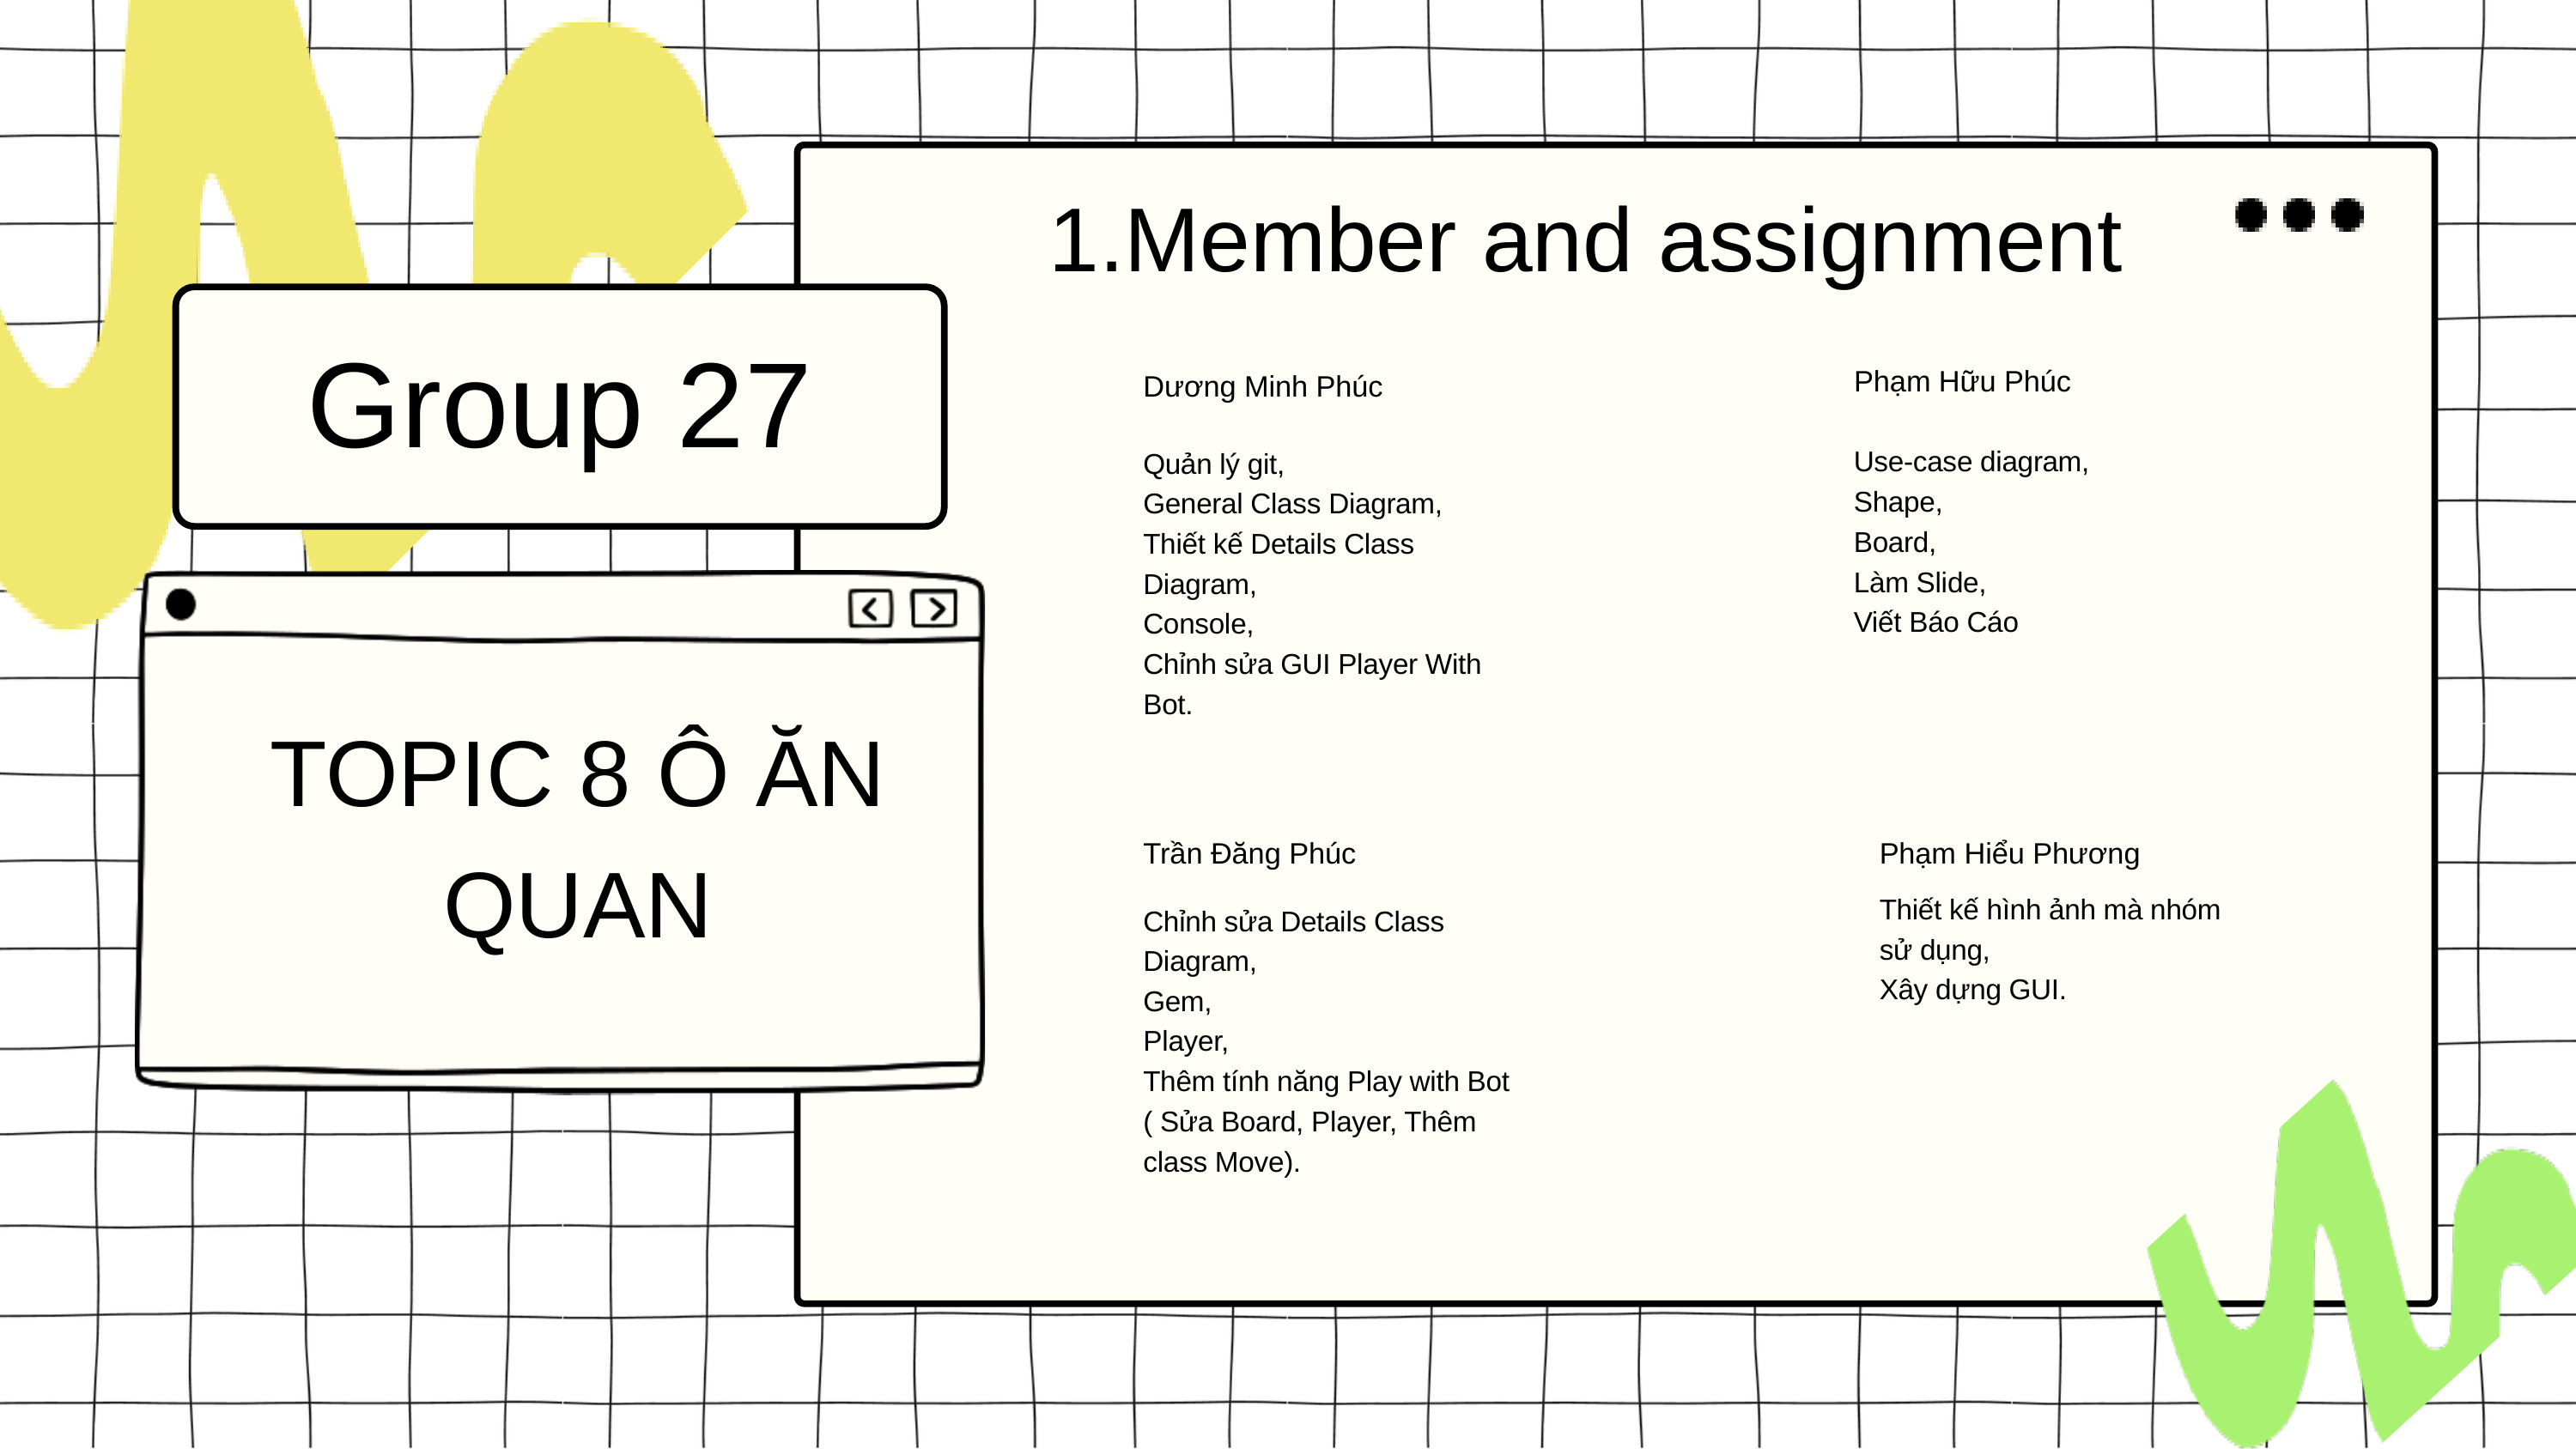

1.Member and assignment

Group 27
Phạm Hữu Phúc
Dương Minh Phúc
Use-case diagram,
Shape,
Board,
Làm Slide,
Viết Báo Cáo

Quản lý git,
General Class Diagram,
Thiết kế Details Class Diagram,
Console,
Chỉnh sửa GUI Player With Bot.

TOPIC 8 Ô ĂN QUAN
Trần Đăng Phúc
Phạm Hiểu Phương
Thiết kế hình ảnh mà nhóm sử dụng,
Xây dựng GUI.

Chỉnh sửa Details Class Diagram,
Gem,
Player,
Thêm tính năng Play with Bot ( Sửa Board, Player, Thêm class Move).